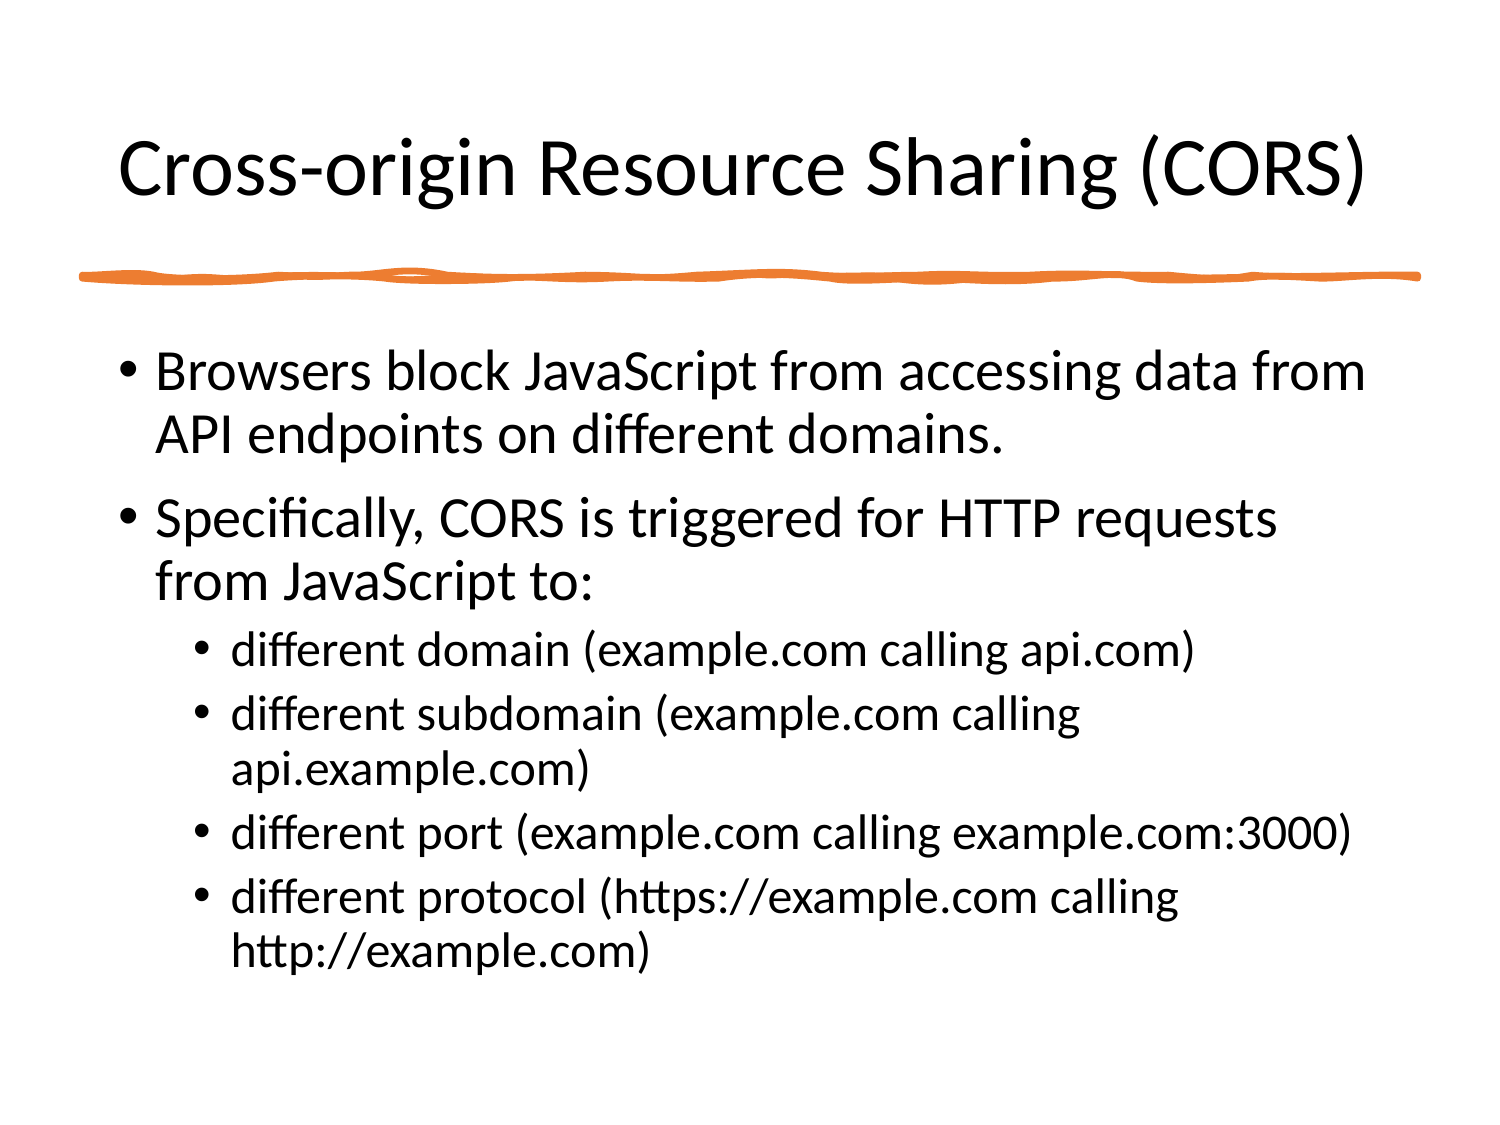

# Cross-origin Resource Sharing (CORS)
Browsers block JavaScript from accessing data from API endpoints on different domains.
Specifically, CORS is triggered for HTTP requests from JavaScript to:
different domain (example.com calling api.com)
different subdomain (example.com calling api.example.com)
different port (example.com calling example.com:3000)
different protocol (https://example.com calling http://example.com)